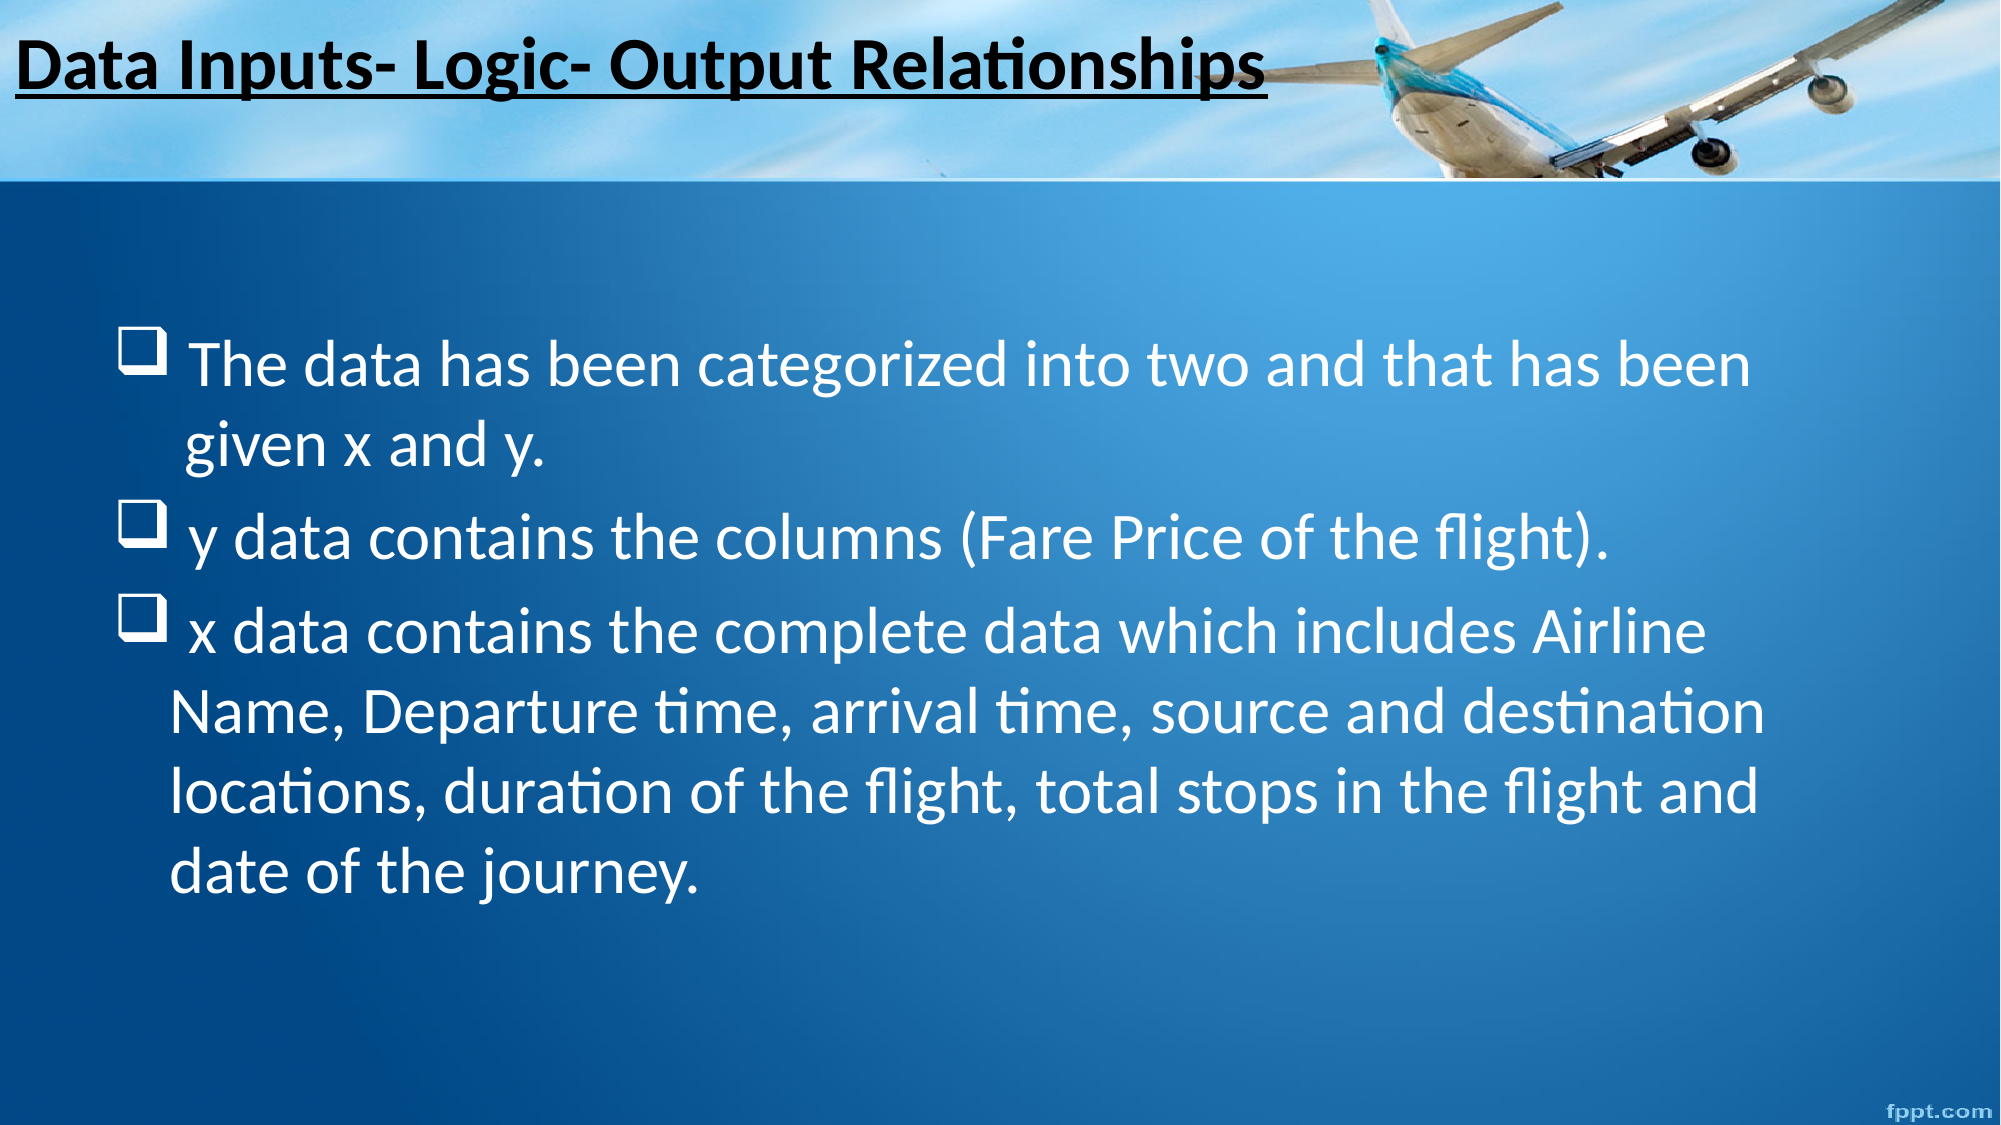

# Data Inputs- Logic- Output Relationships
 The data has been categorized into two and that has been
 given x and y.
 y data contains the columns (Fare Price of the flight).
 x data contains the complete data which includes Airline Name, Departure time, arrival time, source and destination locations, duration of the flight, total stops in the flight and date of the journey.